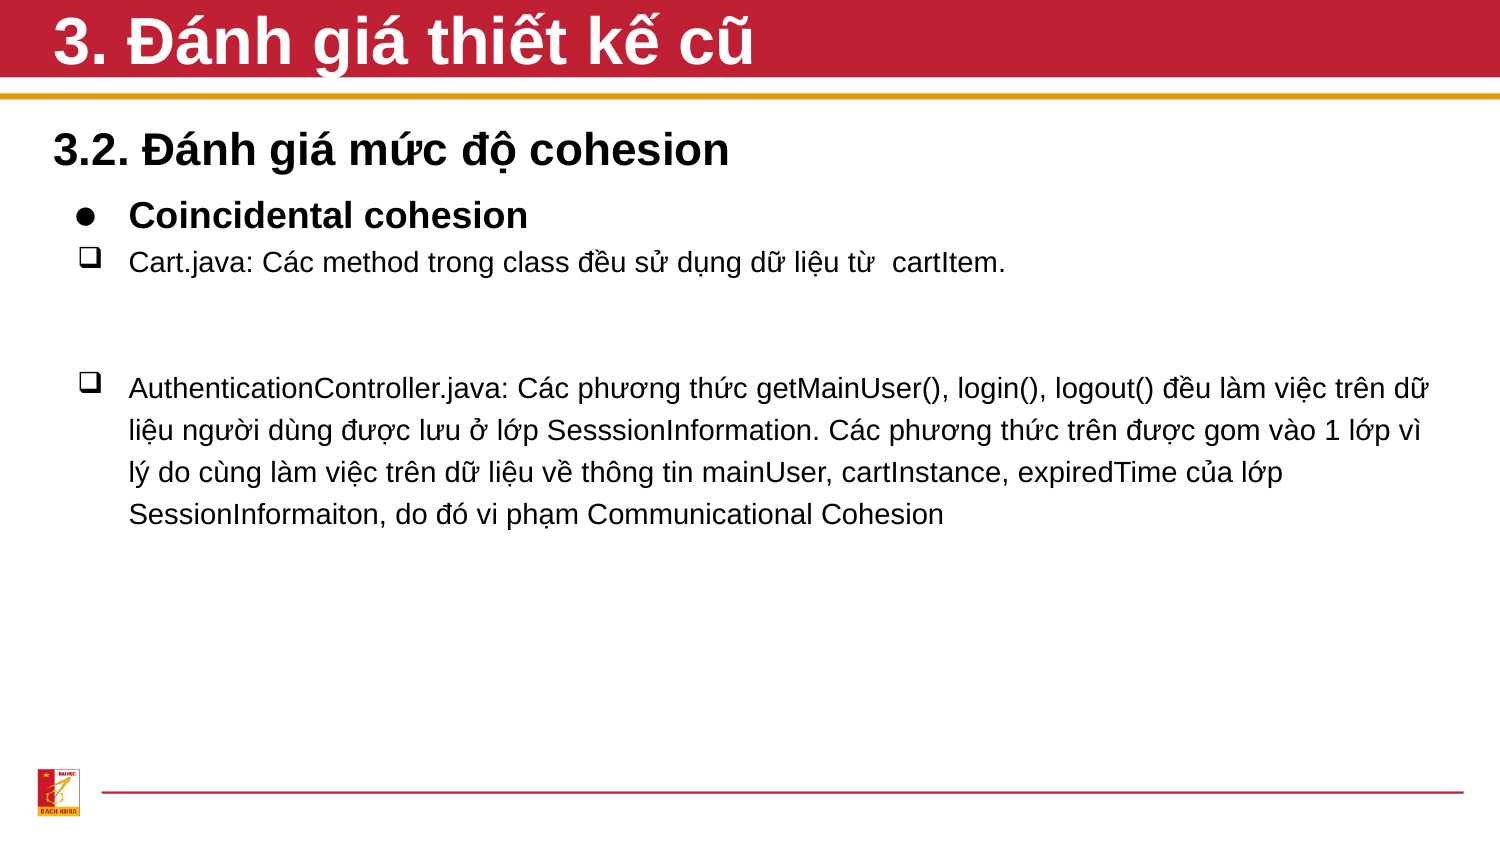

# 3. Đánh giá thiết kế cũ
3.2. Đánh giá mức độ cohesion
Coincidental cohesion
Cart.java: Các method trong class đều sử dụng dữ liệu từ  cartItem.

AuthenticationController.java: Các phương thức getMainUser(), login(), logout() đều làm việc trên dữ liệu người dùng được lưu ở lớp SesssionInformation. Các phương thức trên được gom vào 1 lớp vì lý do cùng làm việc trên dữ liệu về thông tin mainUser, cartInstance, expiredTime của lớp SessionInformaiton, do đó vi phạm Communicational Cohesion